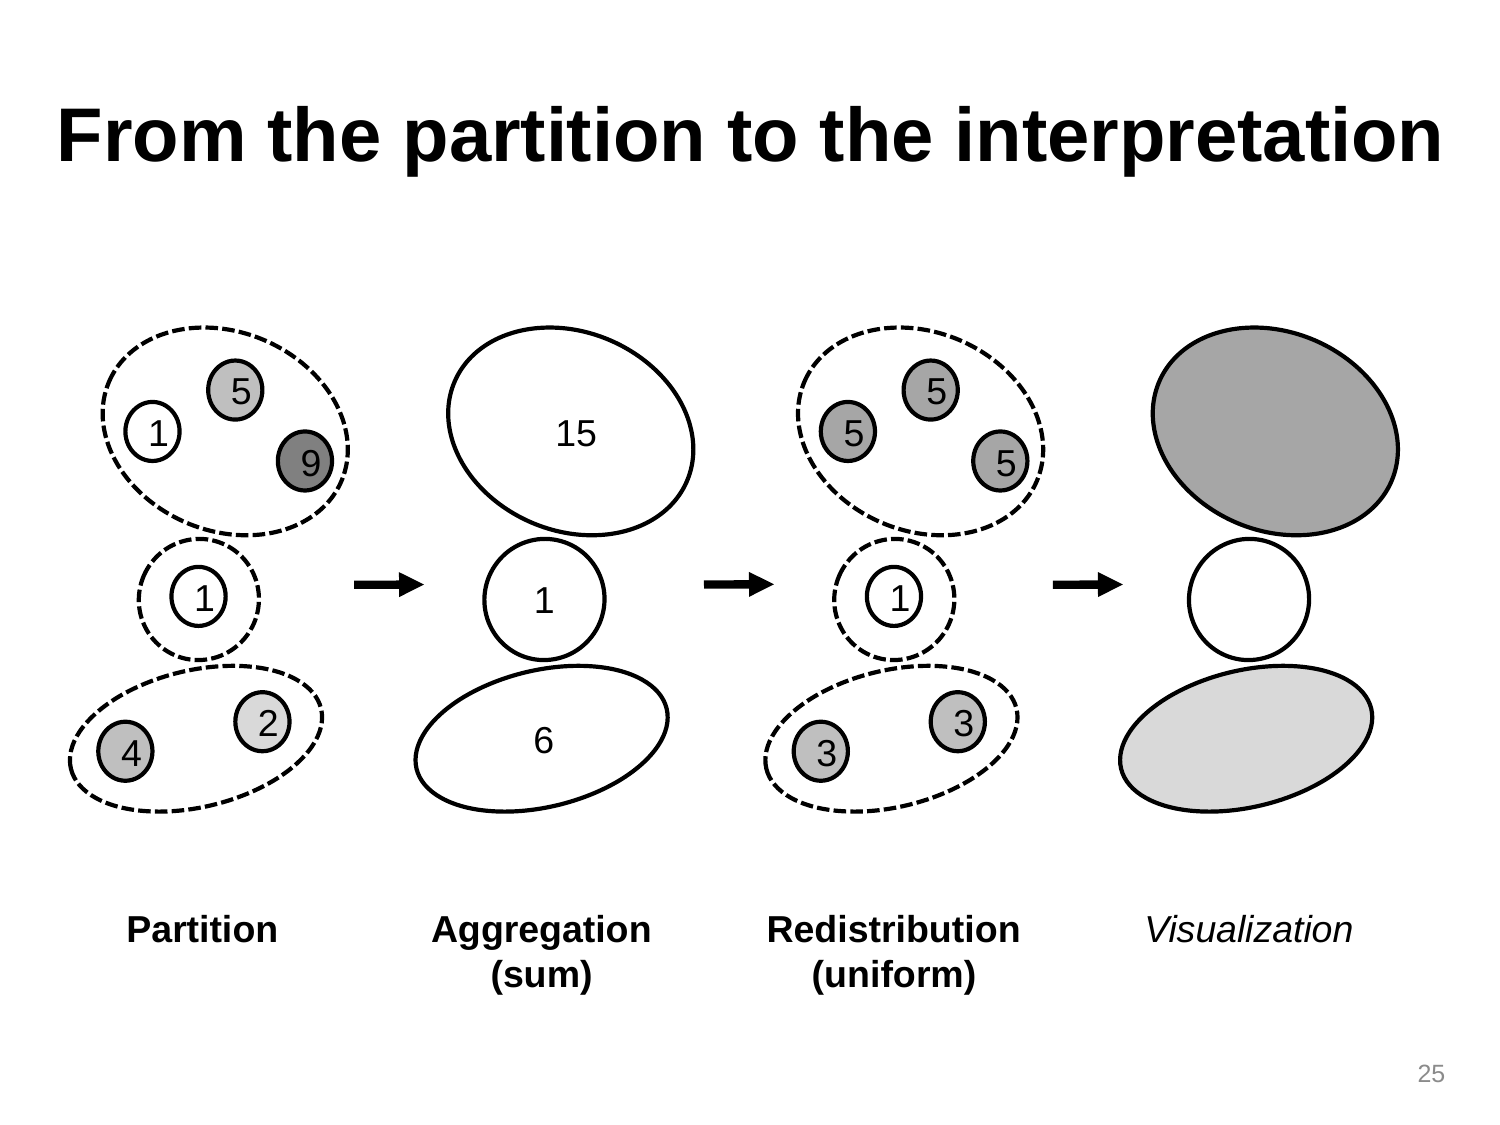

# From the partition to the interpretation

5
5
15
5
1
5
9

1
1
1

3
2
6
3
4
Partition
Aggregation
(sum)
Redistribution
(uniform)
Visualization
25